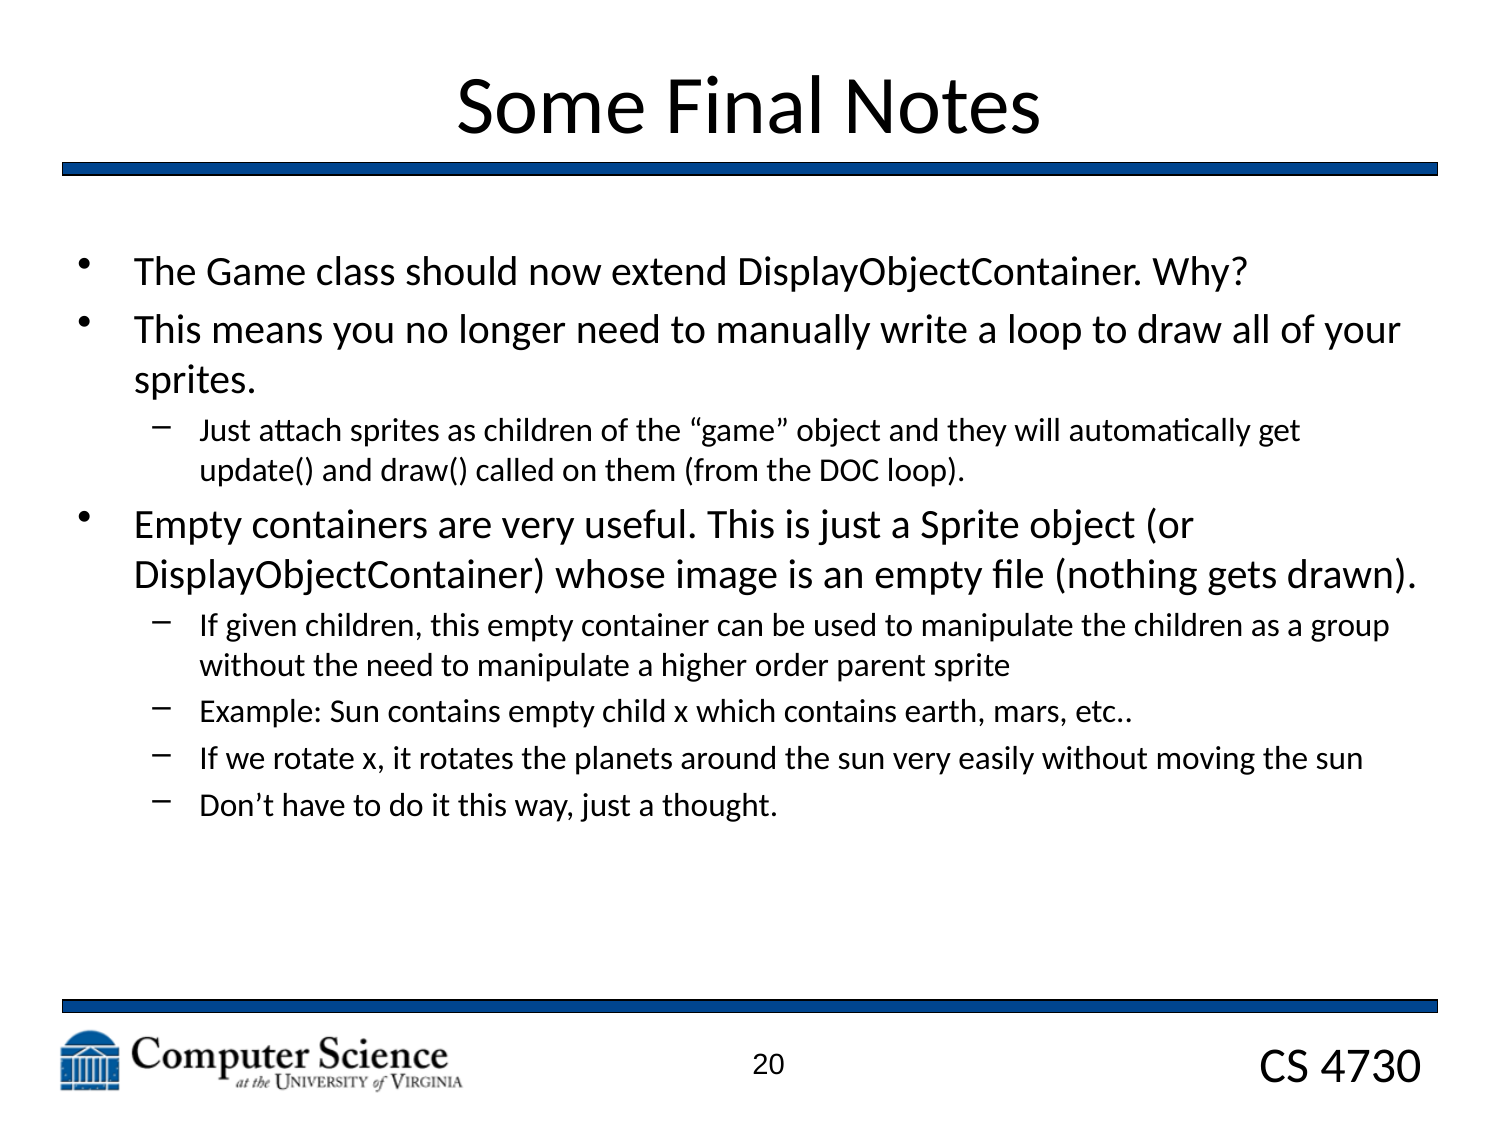

# Some Final Notes

The Game class should now extend DisplayObjectContainer. Why?
This means you no longer need to manually write a loop to draw all of your sprites.
Just attach sprites as children of the “game” object and they will automatically get update() and draw() called on them (from the DOC loop).
Empty containers are very useful. This is just a Sprite object (or DisplayObjectContainer) whose image is an empty file (nothing gets drawn).
If given children, this empty container can be used to manipulate the children as a group without the need to manipulate a higher order parent sprite
Example: Sun contains empty child x which contains earth, mars, etc..
If we rotate x, it rotates the planets around the sun very easily without moving the sun
Don’t have to do it this way, just a thought.
20